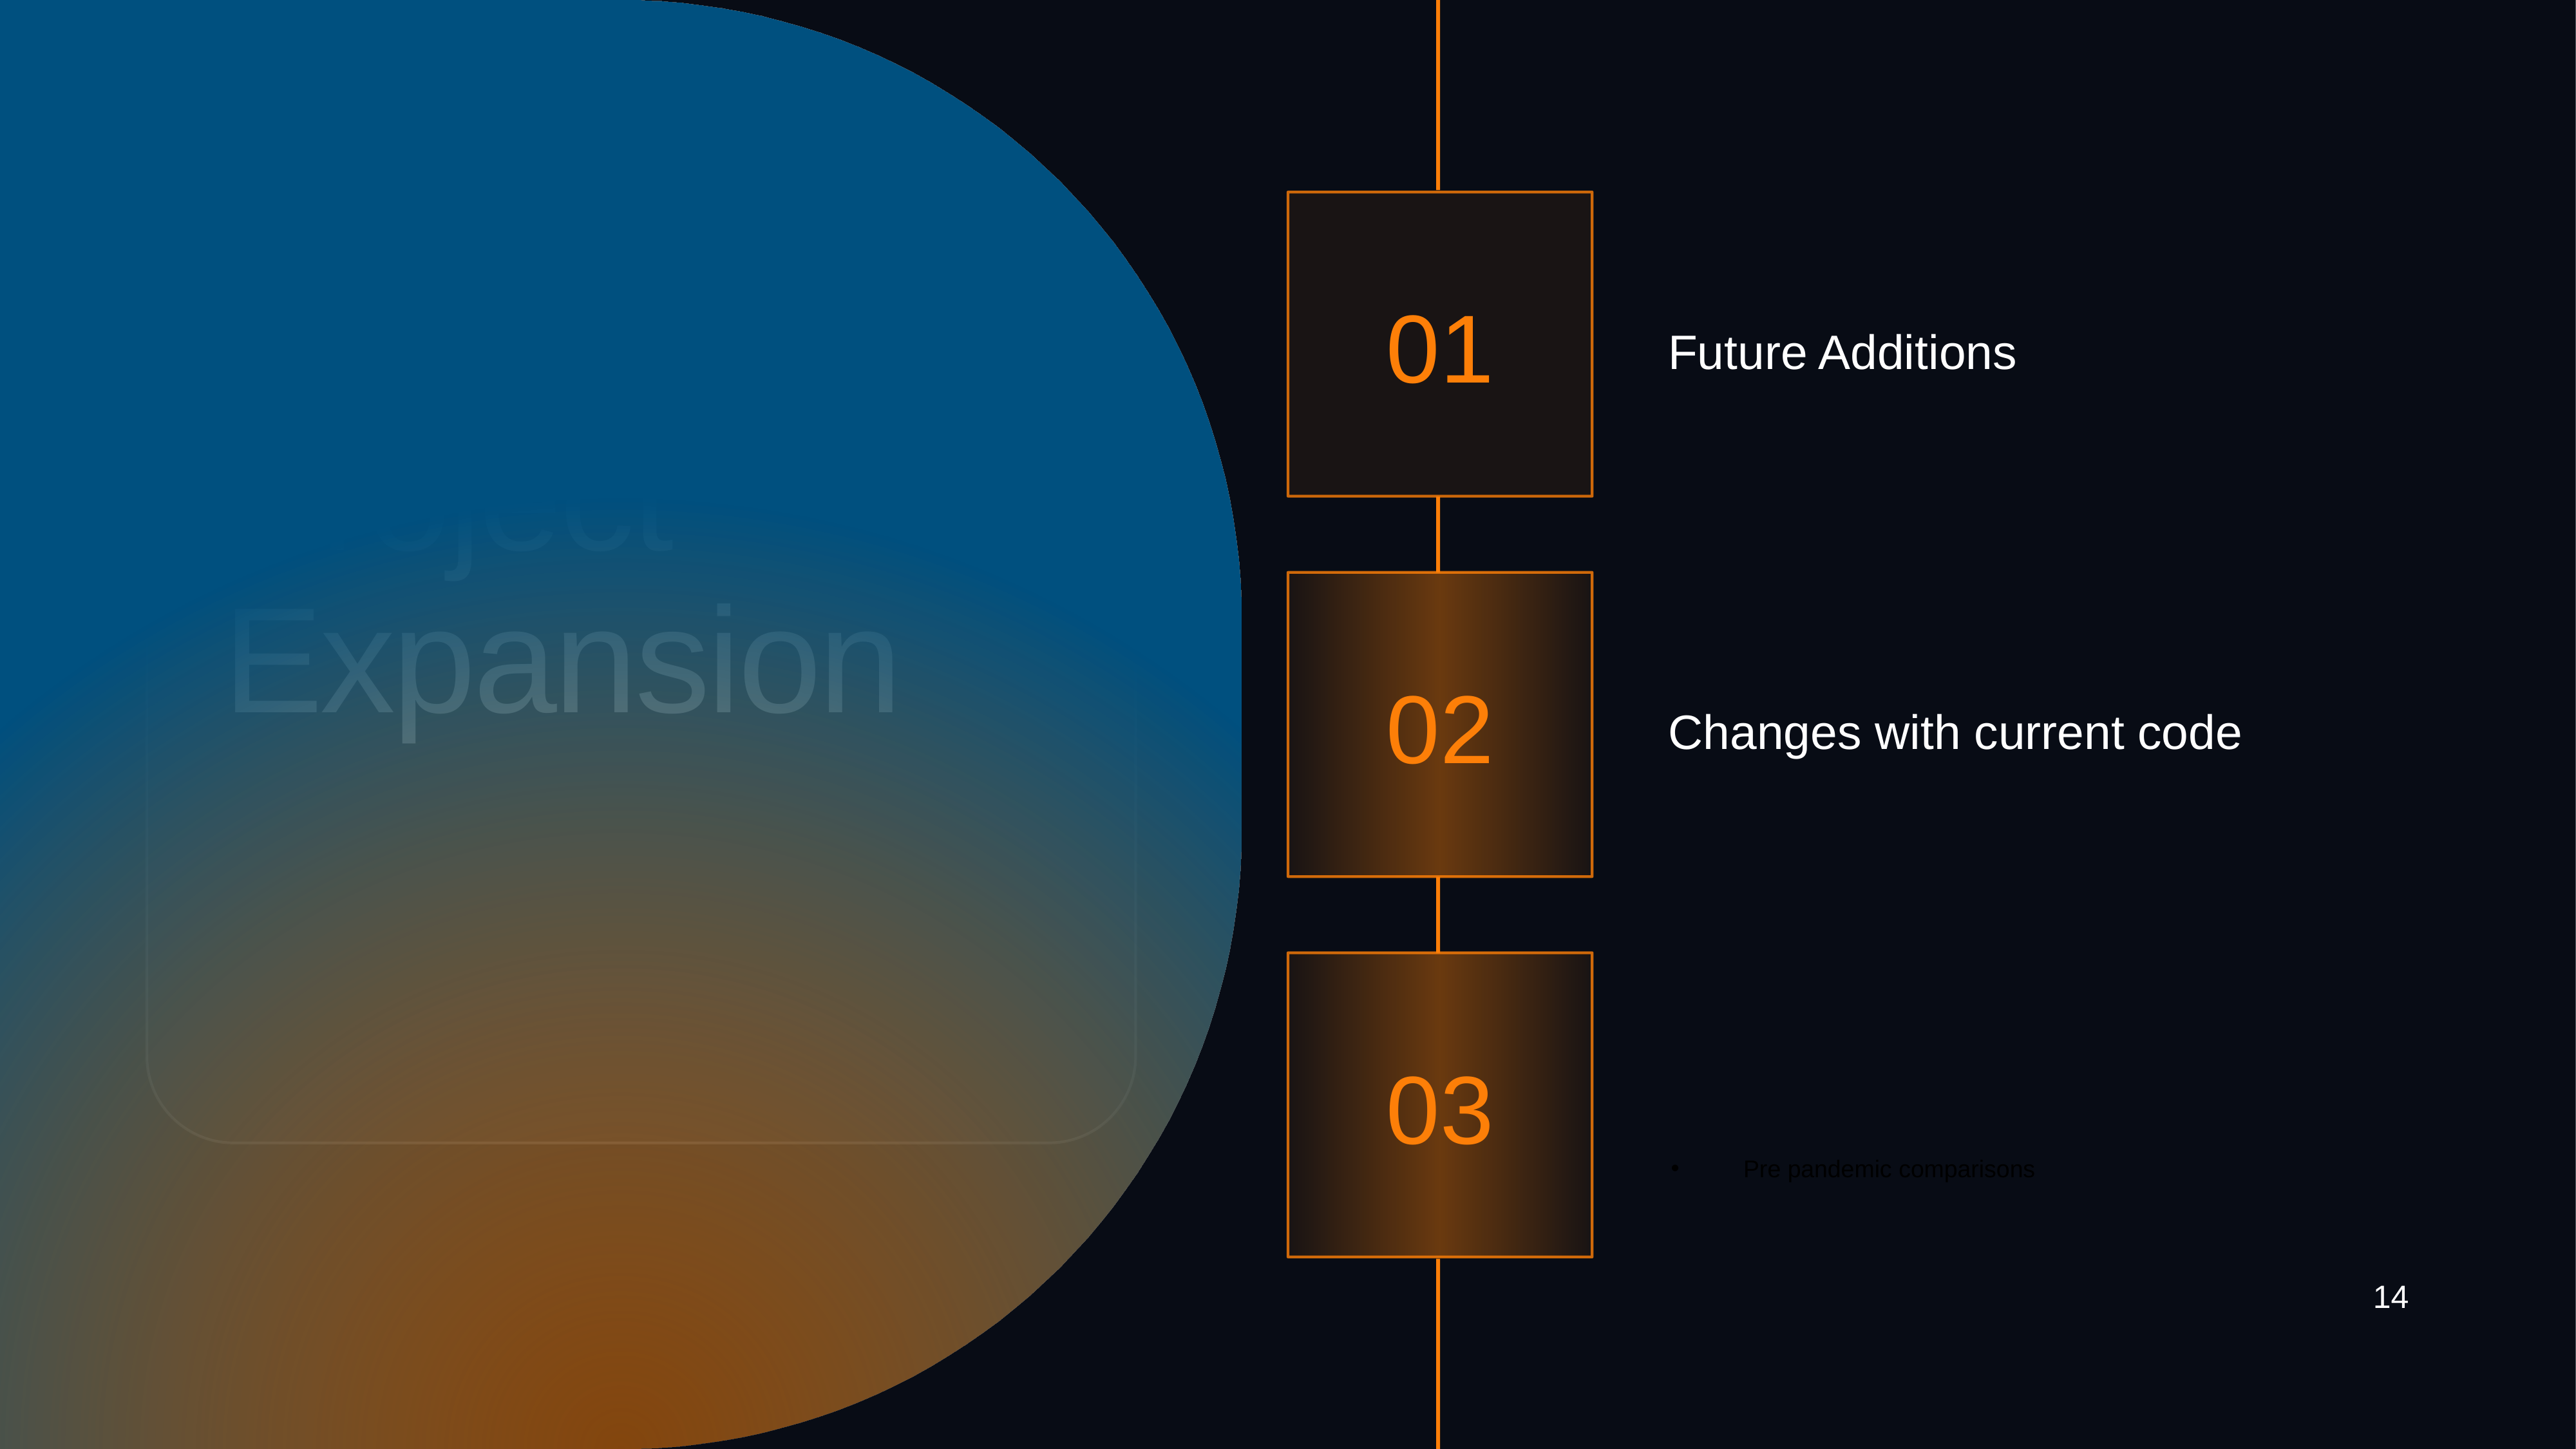

01

Future Additions
Project Expansion

02
Changes with current code

03
Pre pandemic comparisons
14